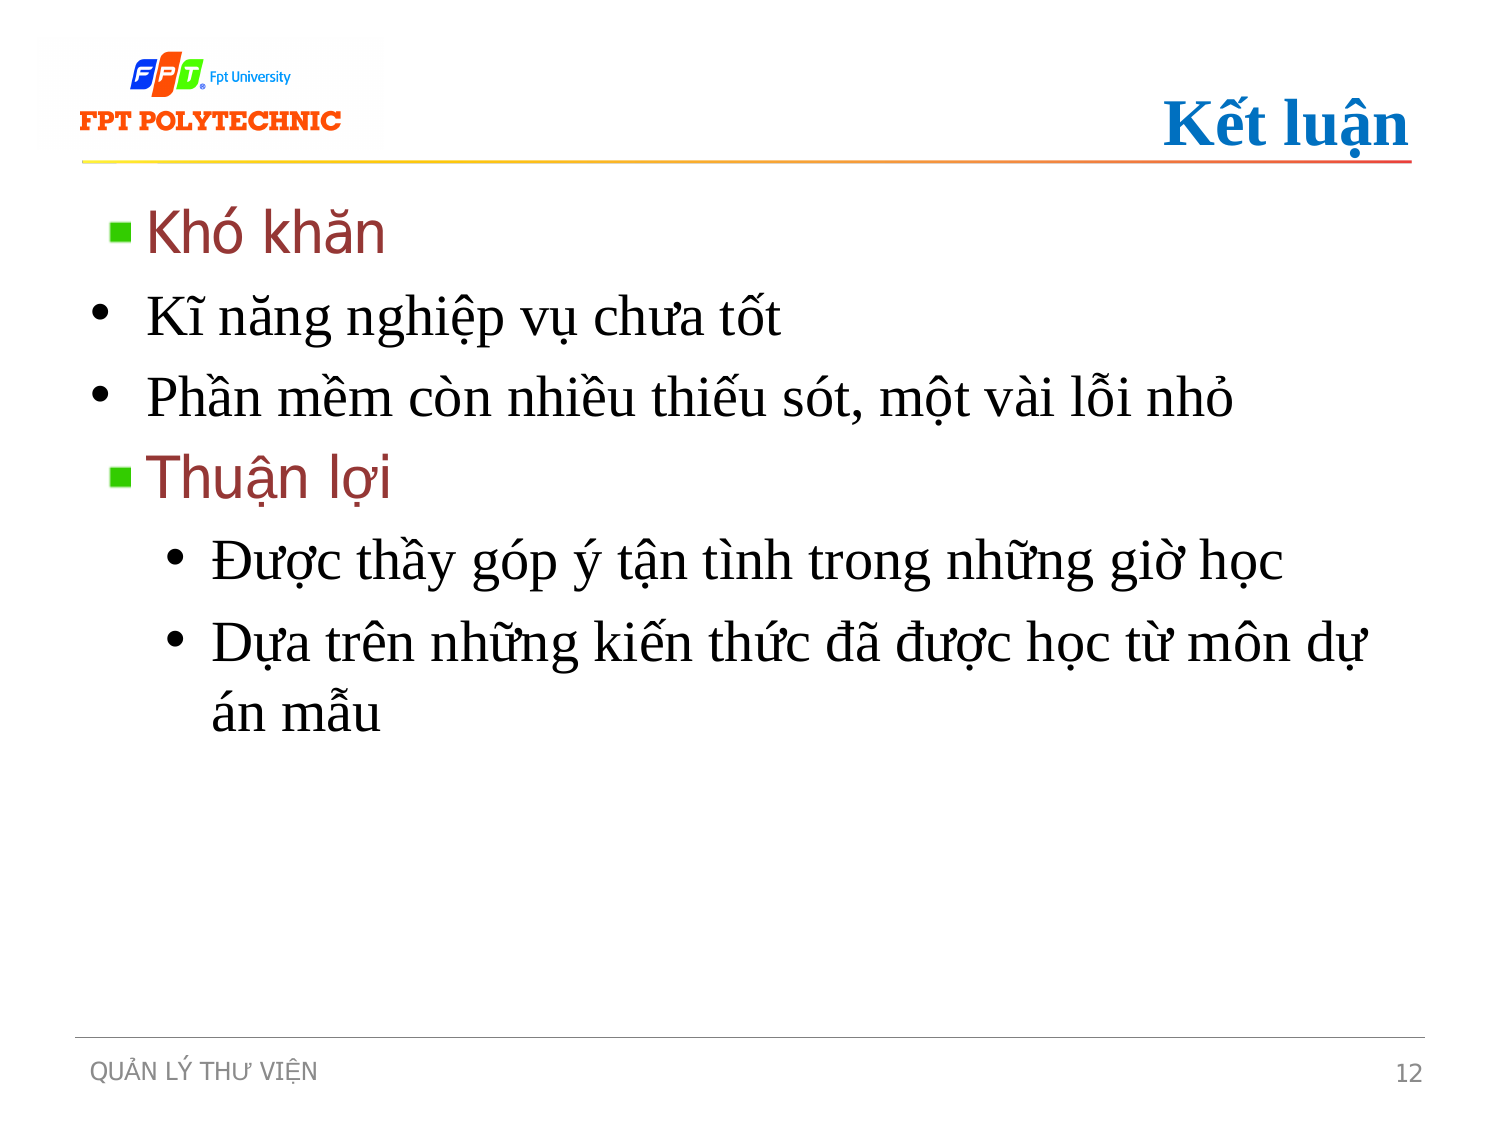

# Kết luận
Khó khăn
Kĩ năng nghiệp vụ chưa tốt
Phần mềm còn nhiều thiếu sót, một vài lỗi nhỏ
Thuận lợi
Được thầy góp ý tận tình trong những giờ học
Dựa trên những kiến thức đã được học từ môn dự án mẫu
QUẢN LÝ THƯ VIỆN
12